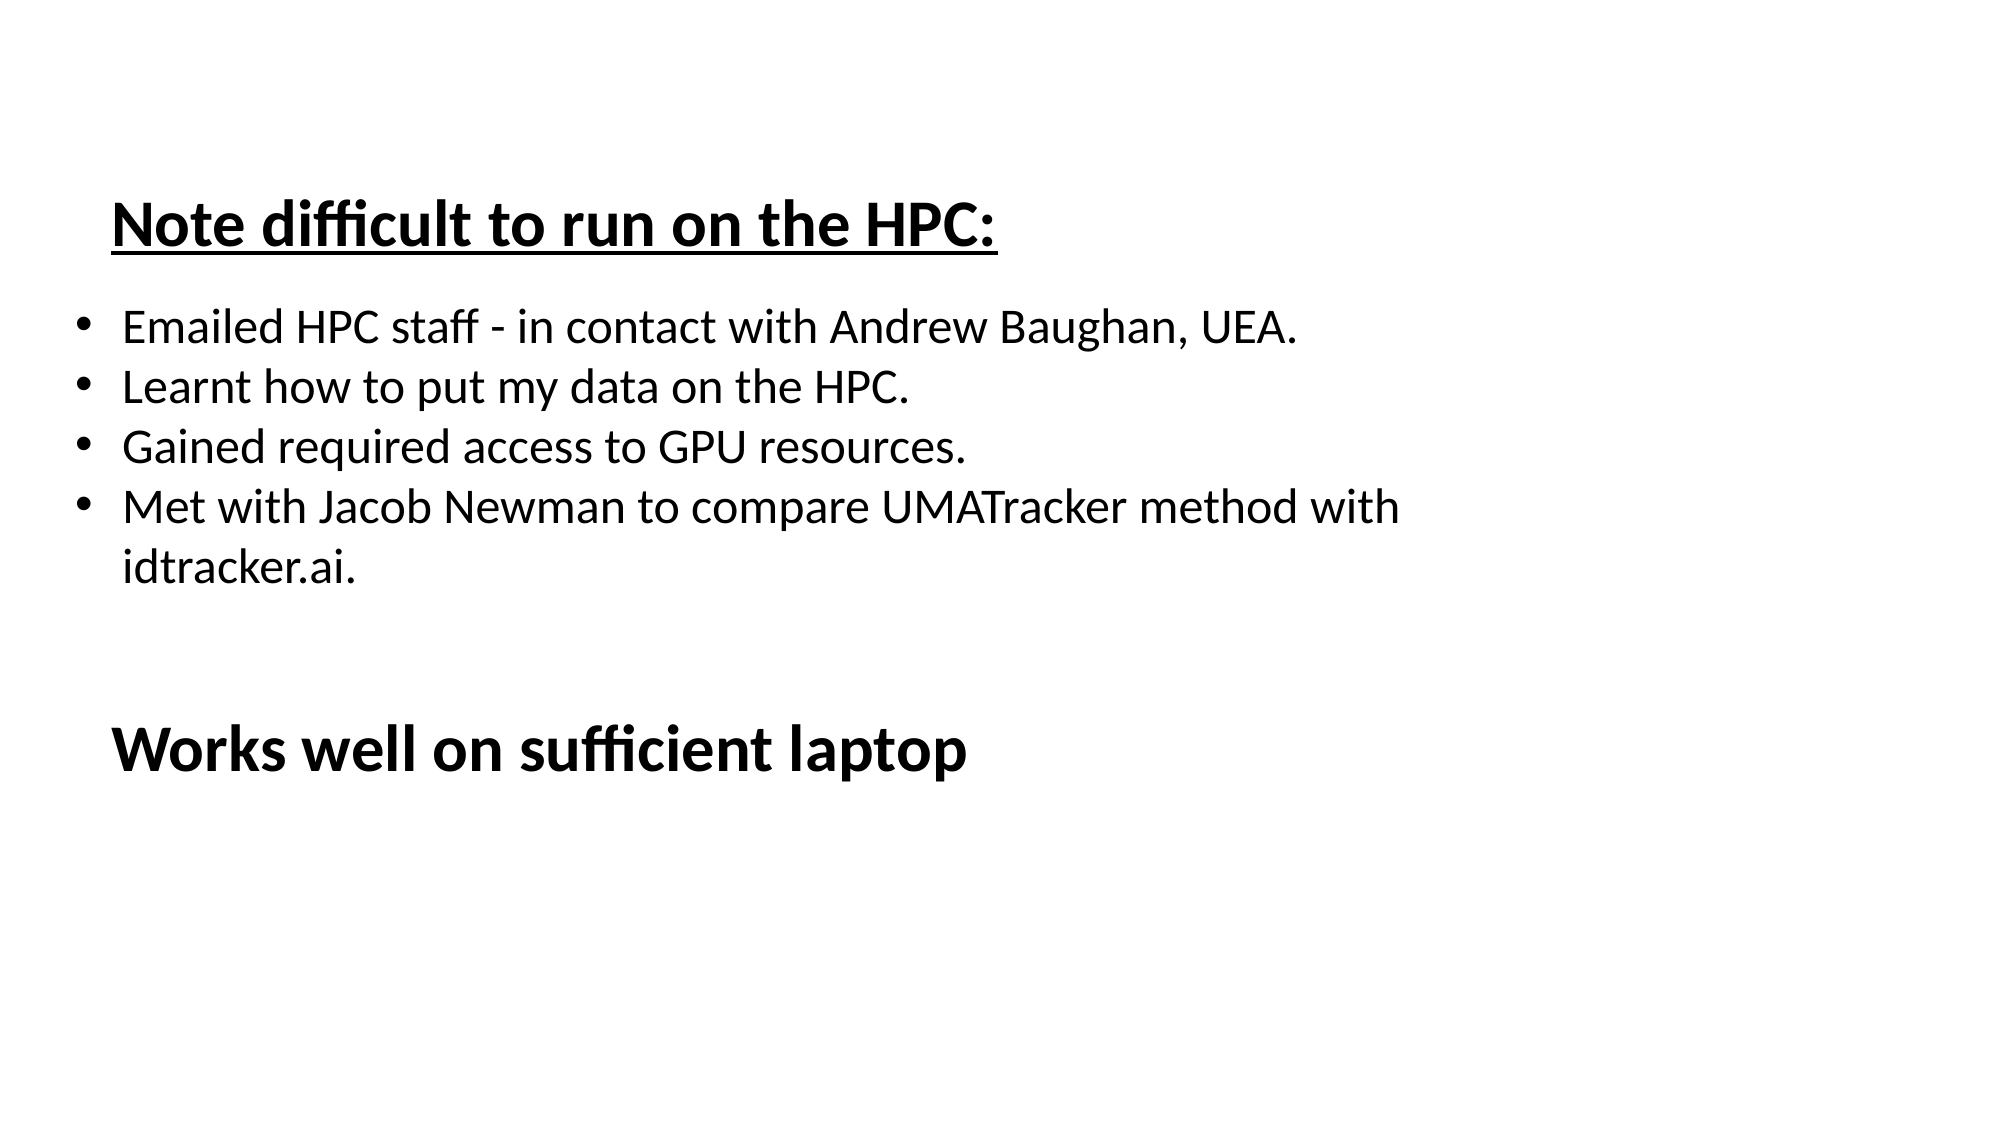

Note difficult to run on the HPC:
Emailed HPC staff - in contact with Andrew Baughan, UEA.
Learnt how to put my data on the HPC.
Gained required access to GPU resources.
Met with Jacob Newman to compare UMATracker method with idtracker.ai.
Works well on sufficient laptop